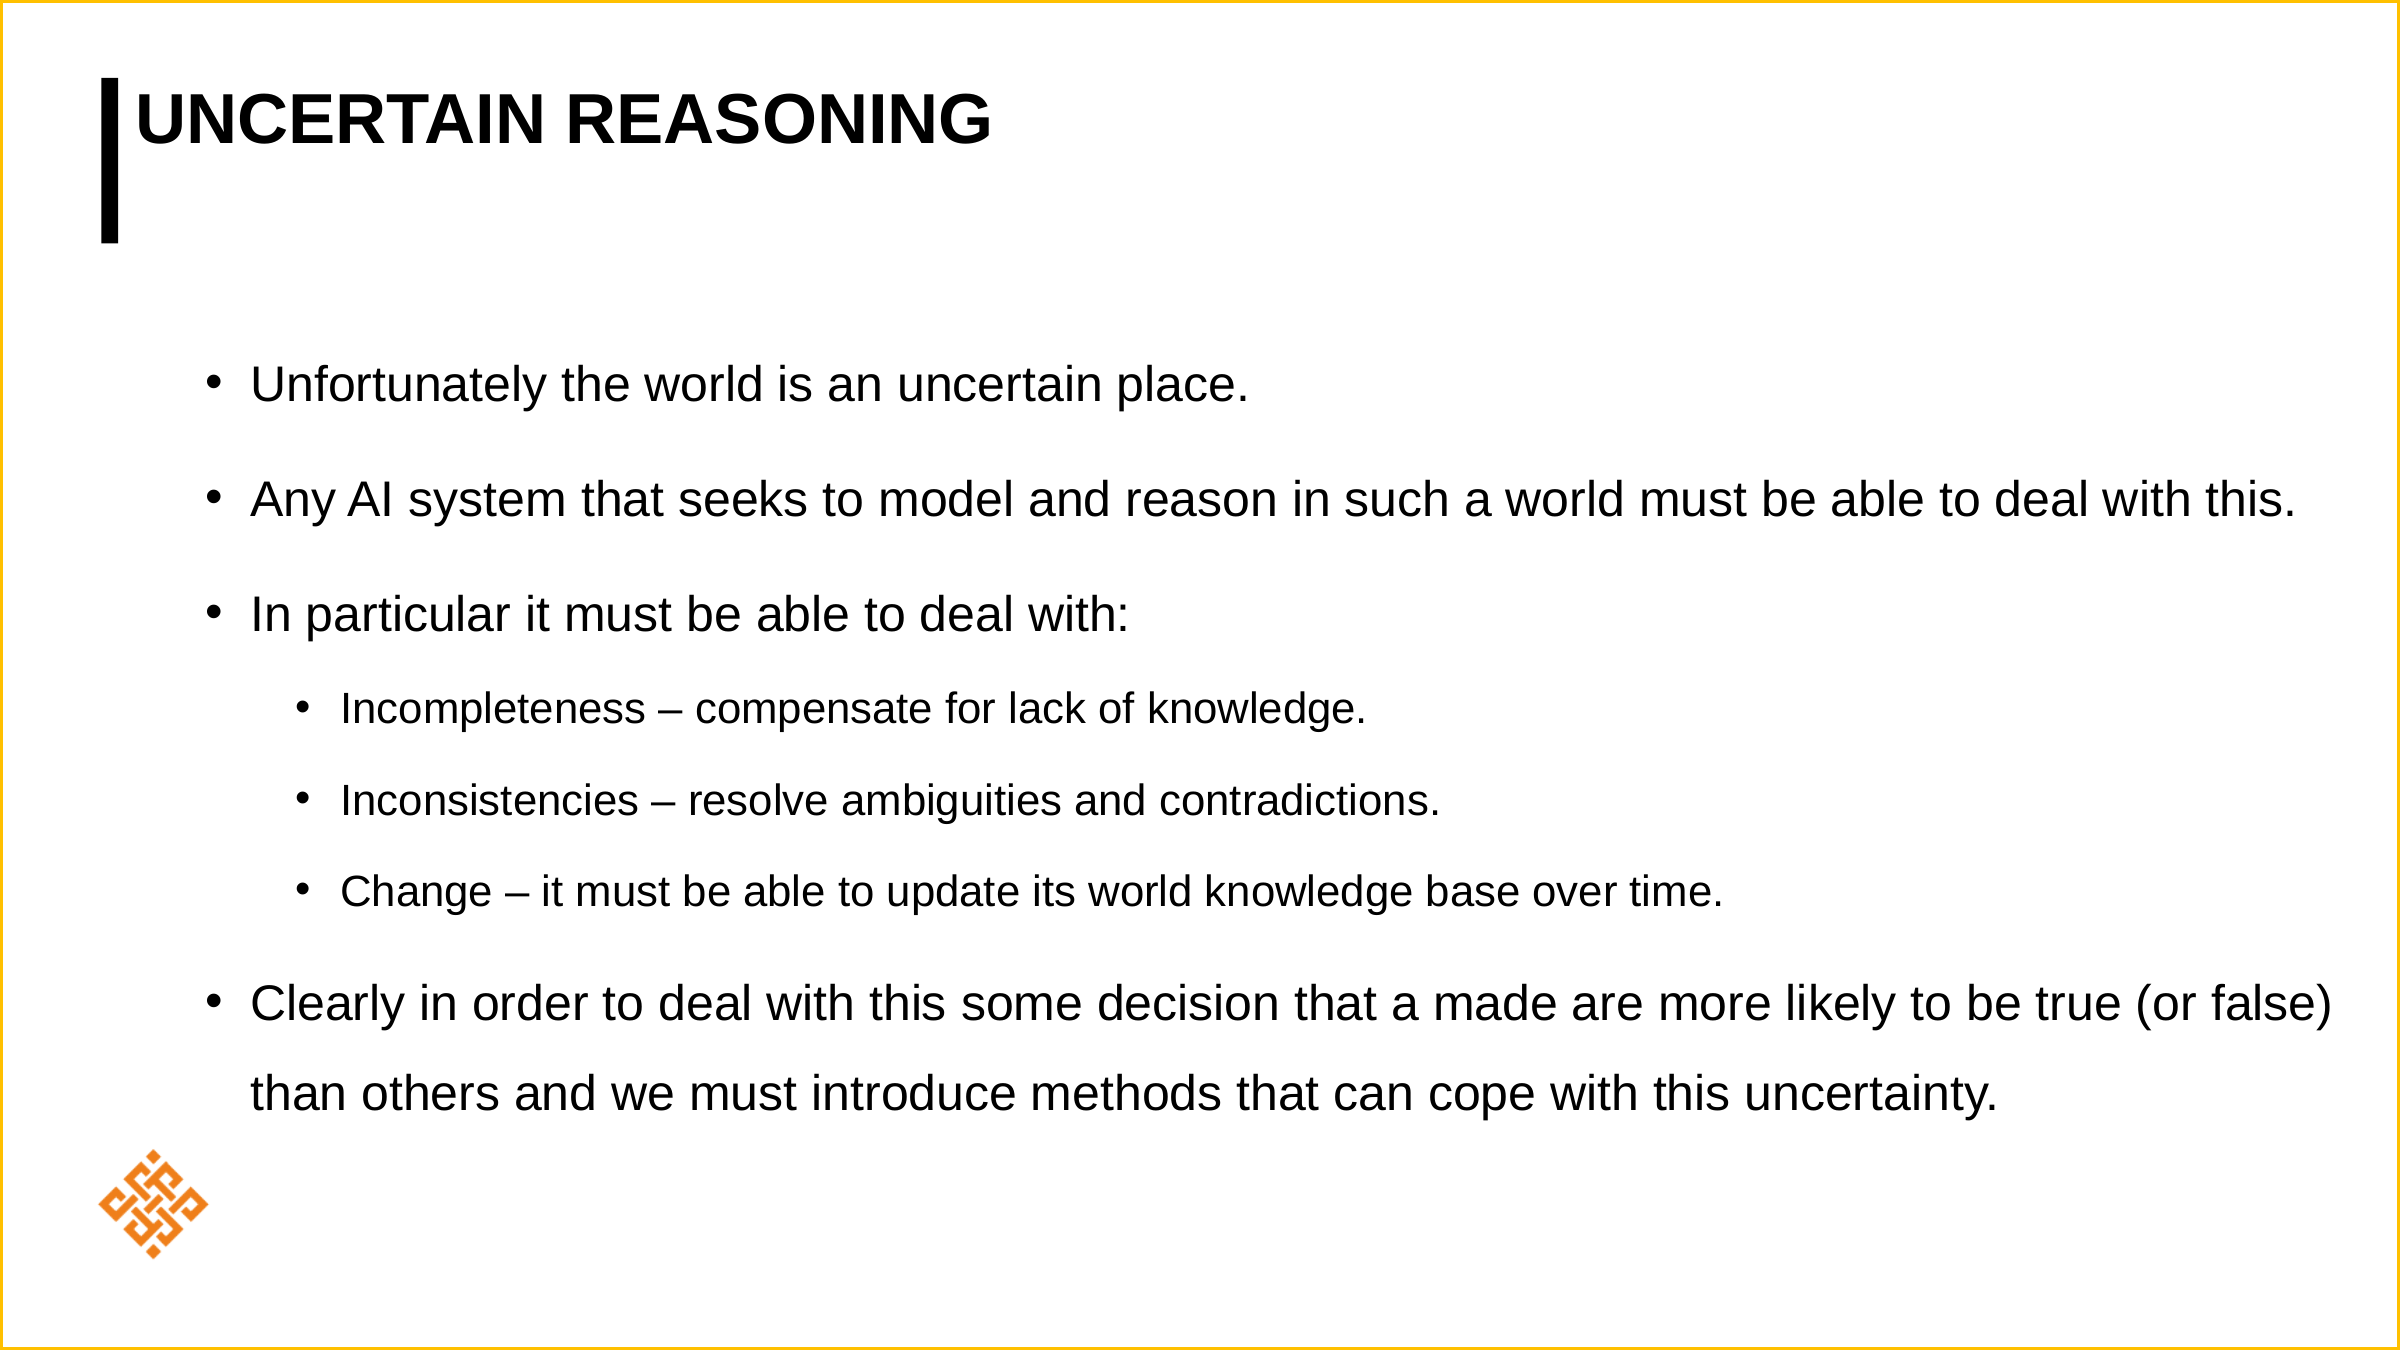

# Uncertain Reasoning
Unfortunately the world is an uncertain place.
Any AI system that seeks to model and reason in such a world must be able to deal with this.
In particular it must be able to deal with:
Incompleteness – compensate for lack of knowledge.
Inconsistencies – resolve ambiguities and contradictions.
Change – it must be able to update its world knowledge base over time.
Clearly in order to deal with this some decision that a made are more likely to be true (or false) than others and we must introduce methods that can cope with this uncertainty.